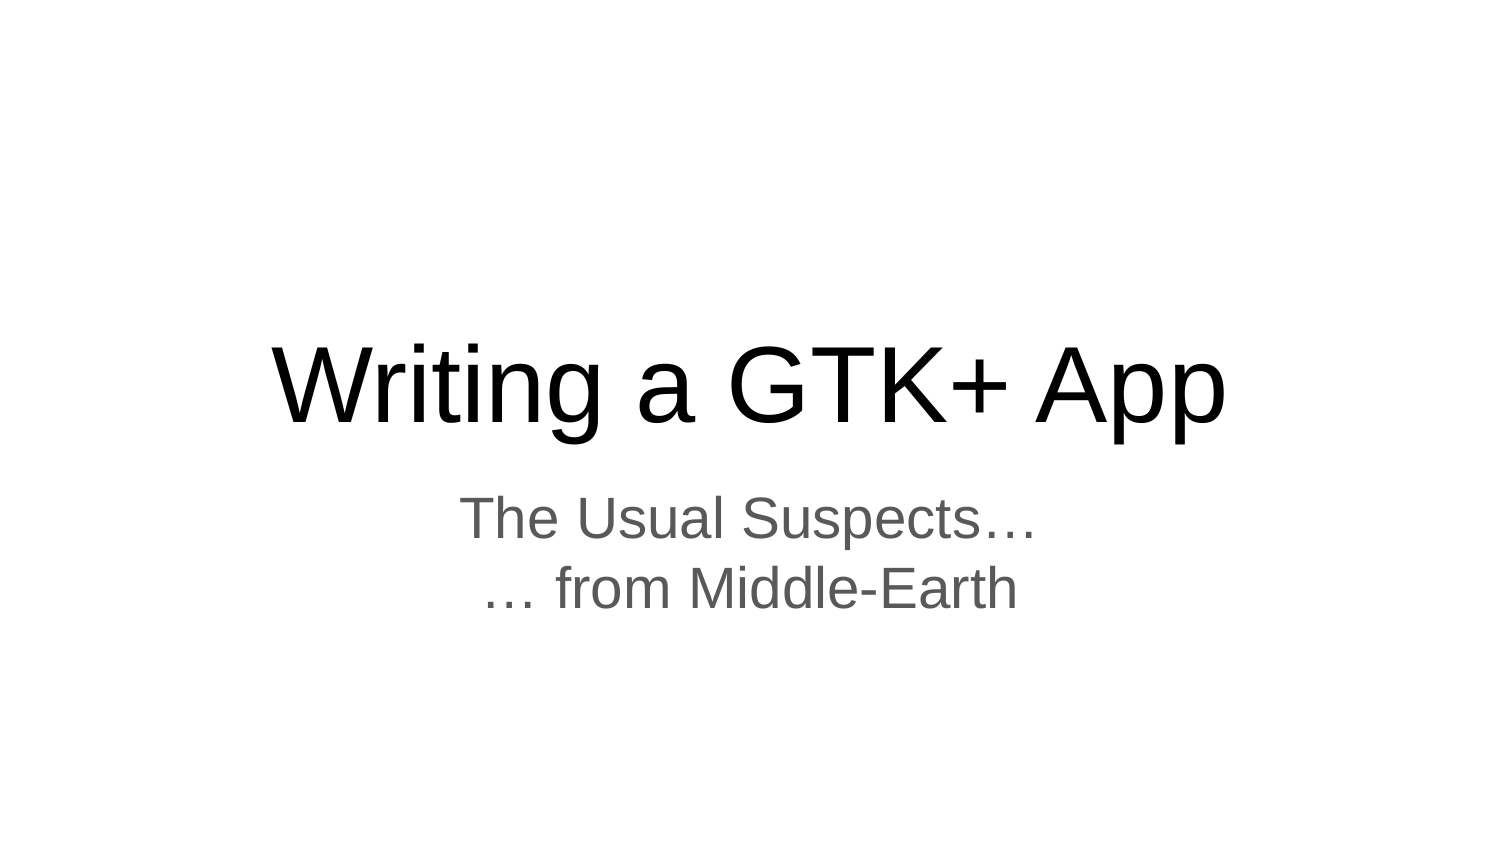

# Writing a GTK+ App
The Usual Suspects…
… from Middle-Earth